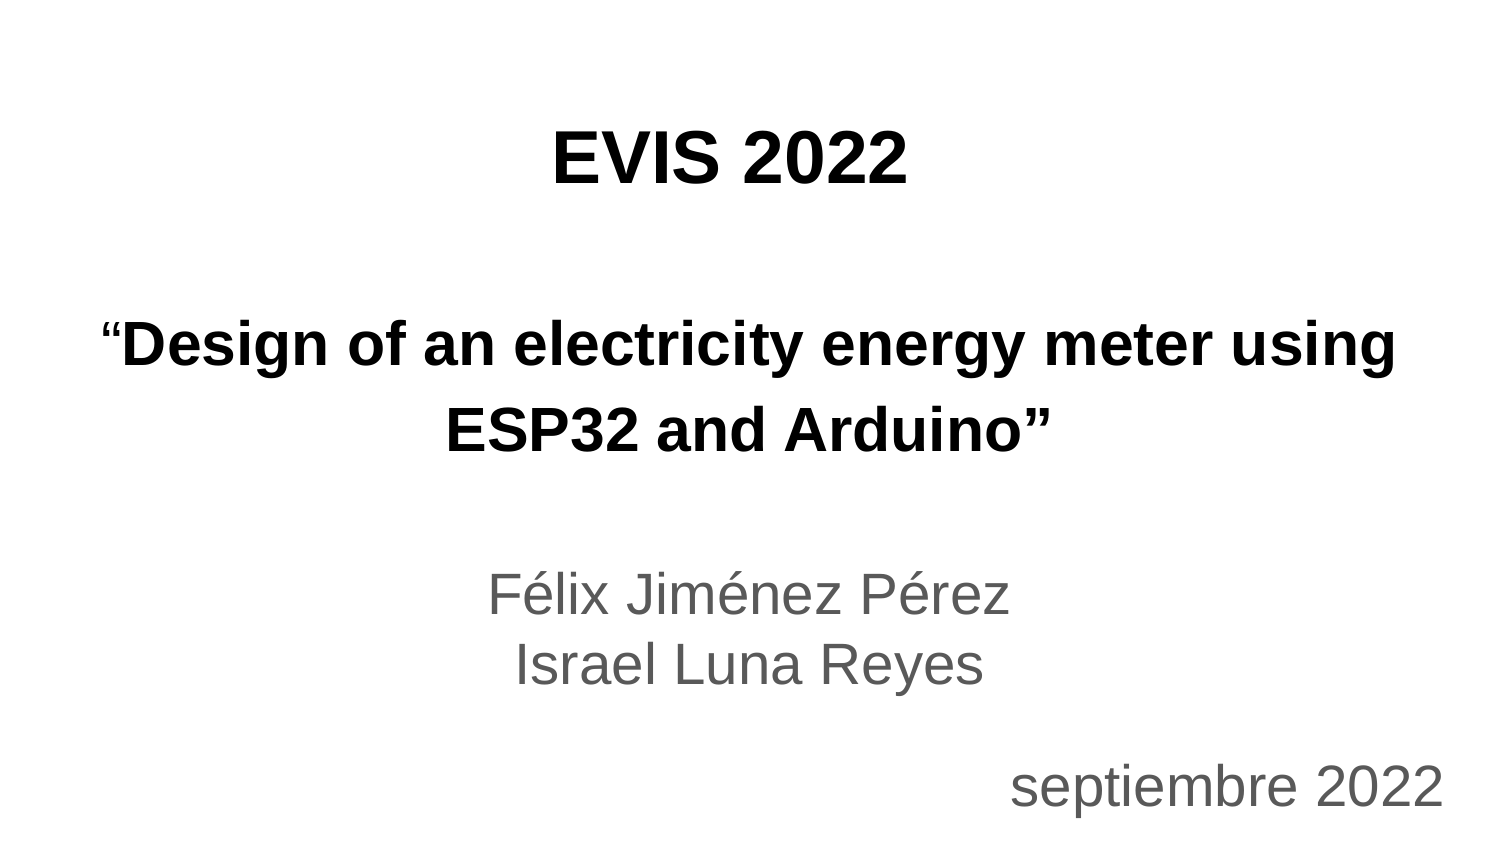

EVIS 2022
# “Design of an electricity energy meter using ESP32 and Arduino”
Félix Jiménez Pérez
Israel Luna Reyes
septiembre 2022